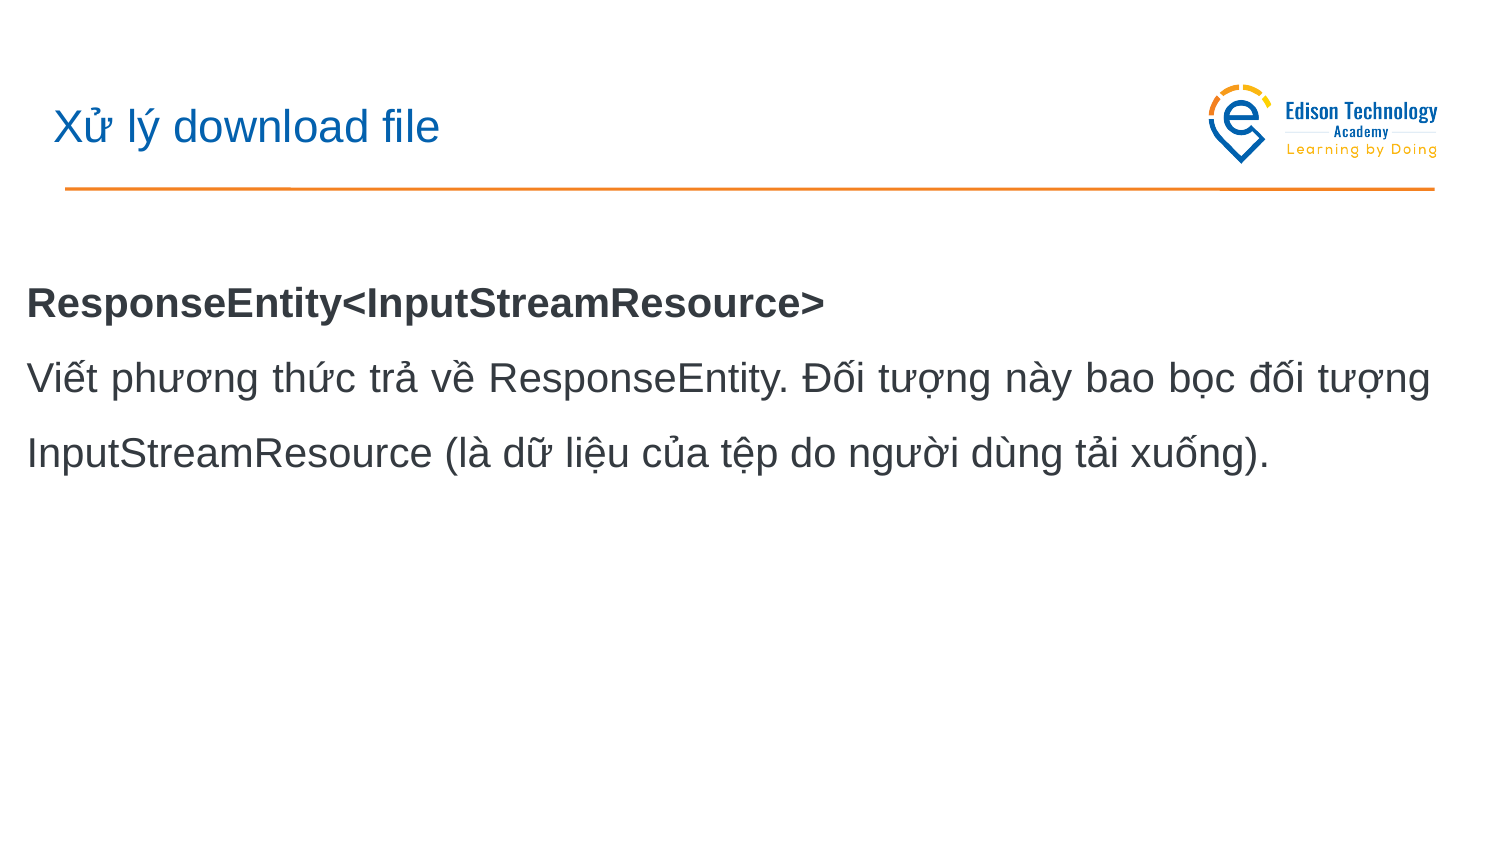

# Xử lý download file
ResponseEntity<InputStreamResource>
Viết phương thức trả về ResponseEntity. Đối tượng này bao bọc đối tượng InputStreamResource (là dữ liệu của tệp do người dùng tải xuống).